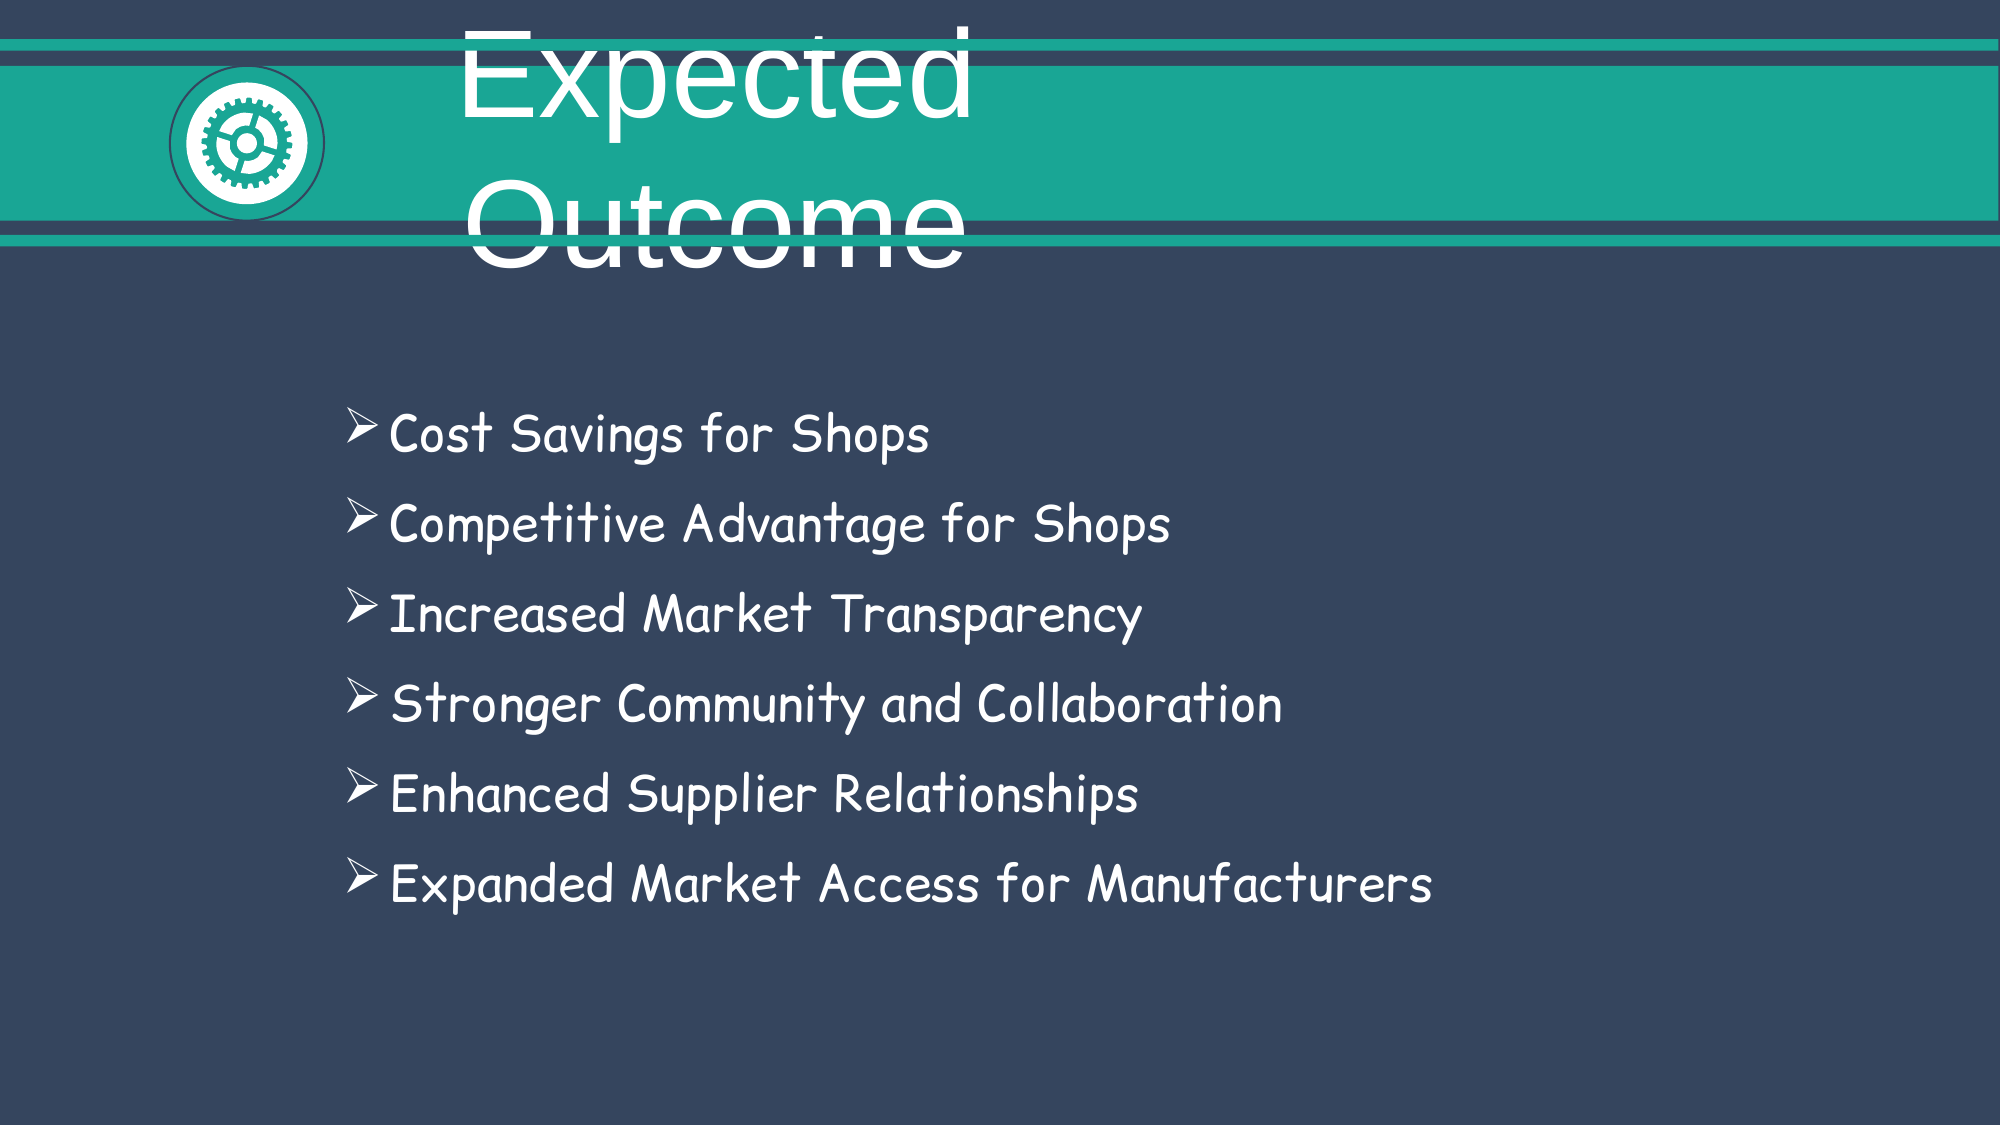

Expected Outcome

Cost Savings for Shops
Competitive Advantage for Shops
Increased Market Transparency
Stronger Community and Collaboration
Enhanced Supplier Relationships
Expanded Market Access for Manufacturers